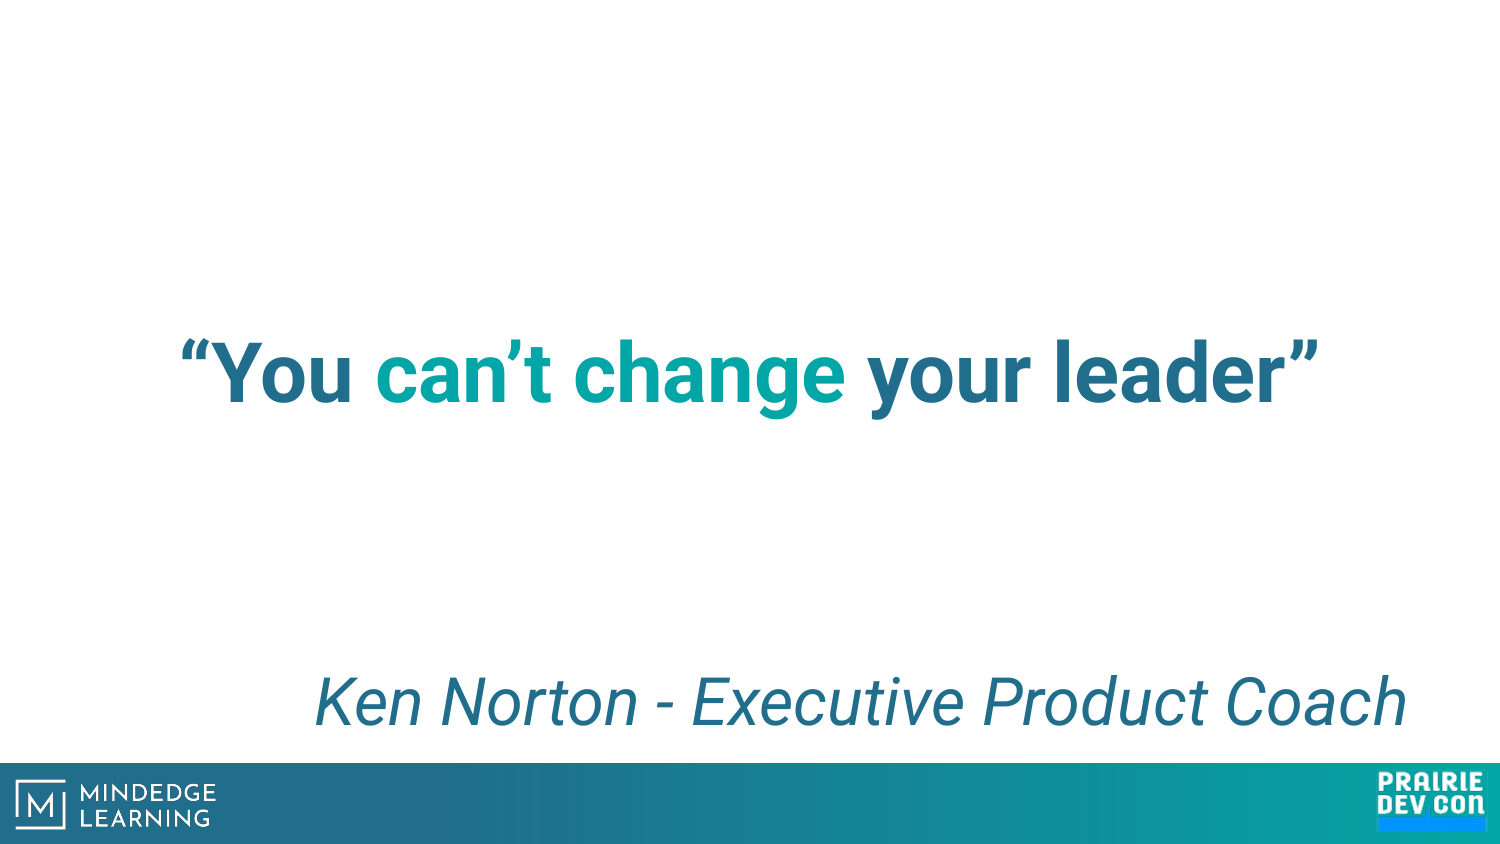

# “You can’t change your leader”
Ken Norton - Executive Product Coach